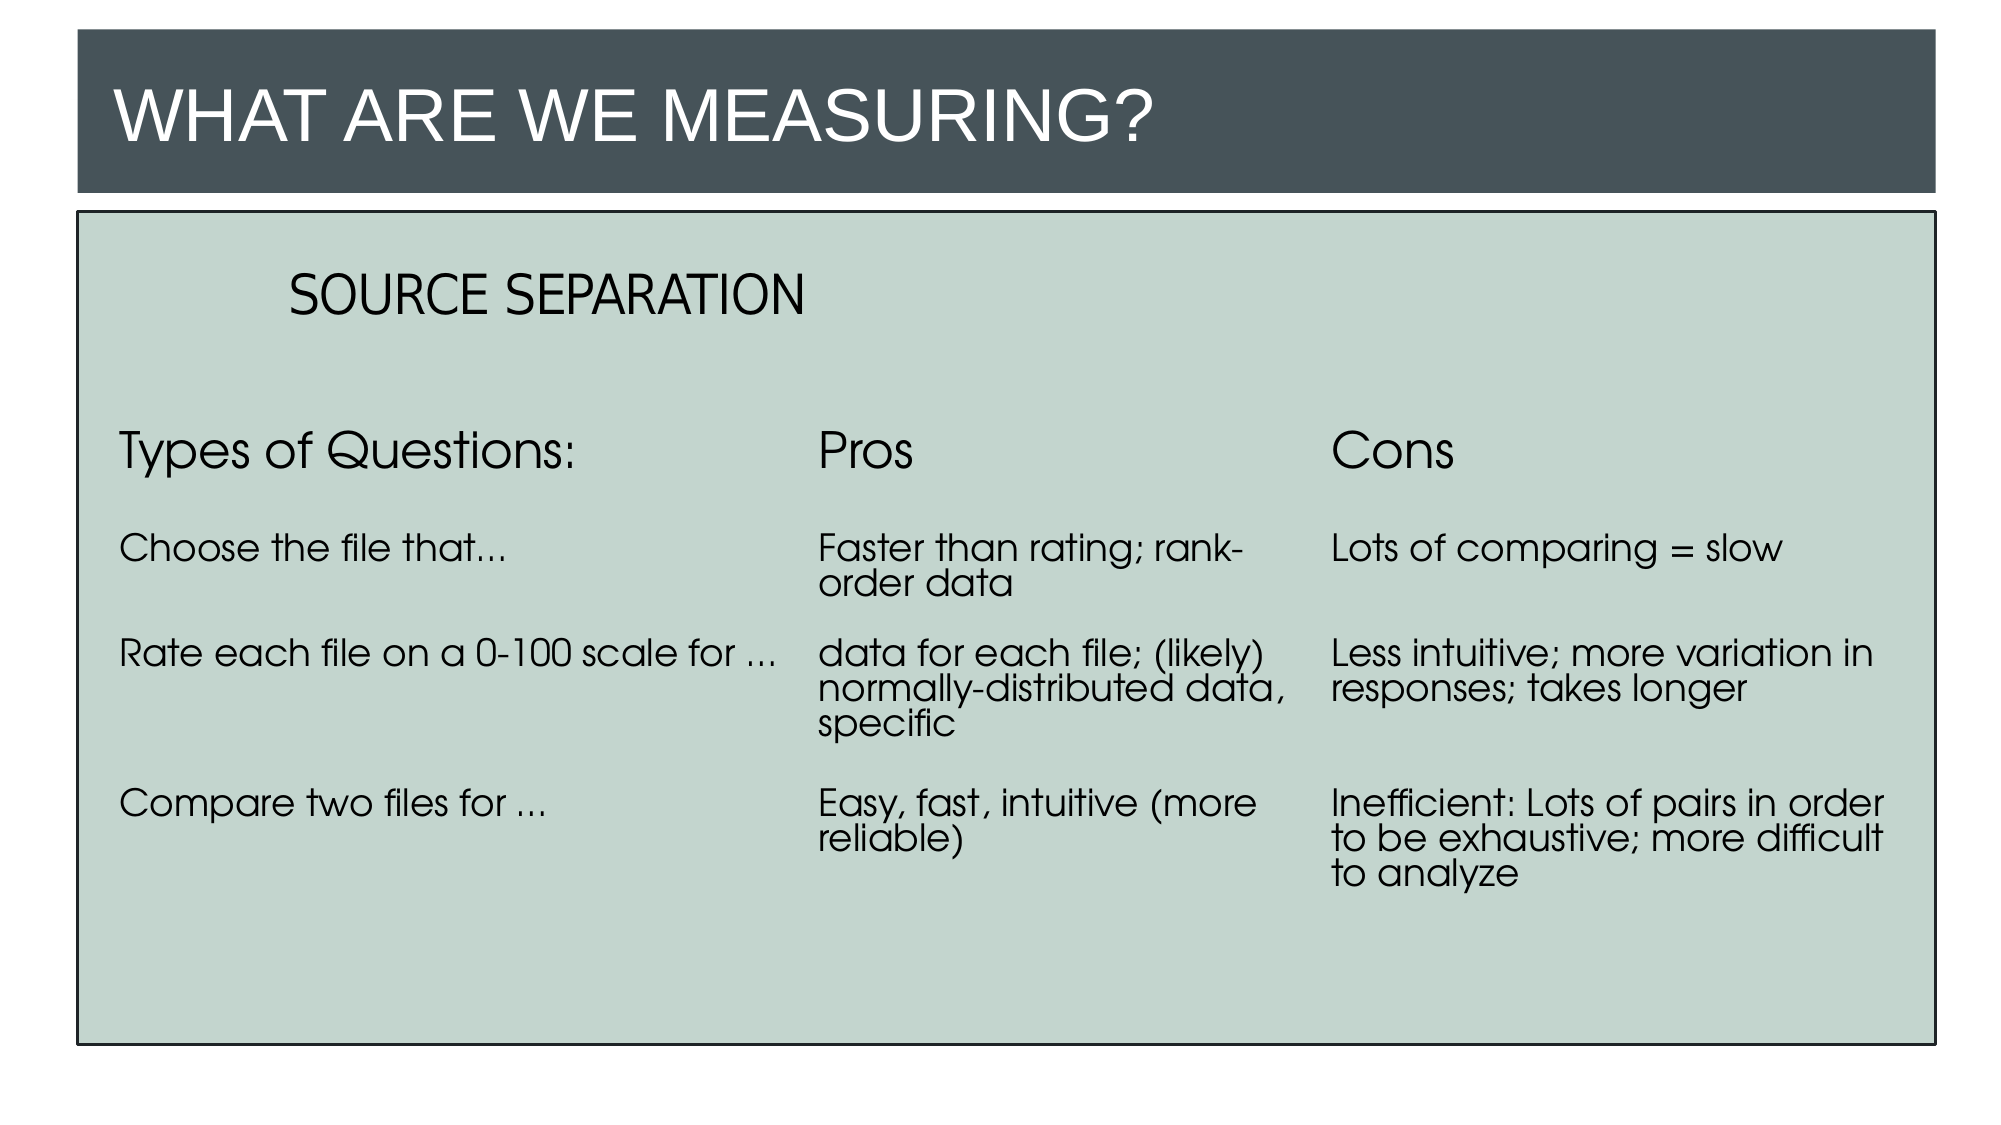

What Are we Measuring?

SOURCE SEPARATION
MUSIC EMOTION RECOGNITION

| Types of Questions: | Pros | Cons |
| --- | --- | --- |
| Choose the file that… | Faster than rating; rank-order data | Lots of comparing = slow |
| Rate each file on a 0-100 scale for … | data for each file; (likely) normally-distributed data, specific | Less intuitive; more variation in responses; takes longer |
| Compare two files for … | Easy, fast, intuitive (more reliable) | Inefficient: Lots of pairs in order to be exhaustive; more difficult to analyze |